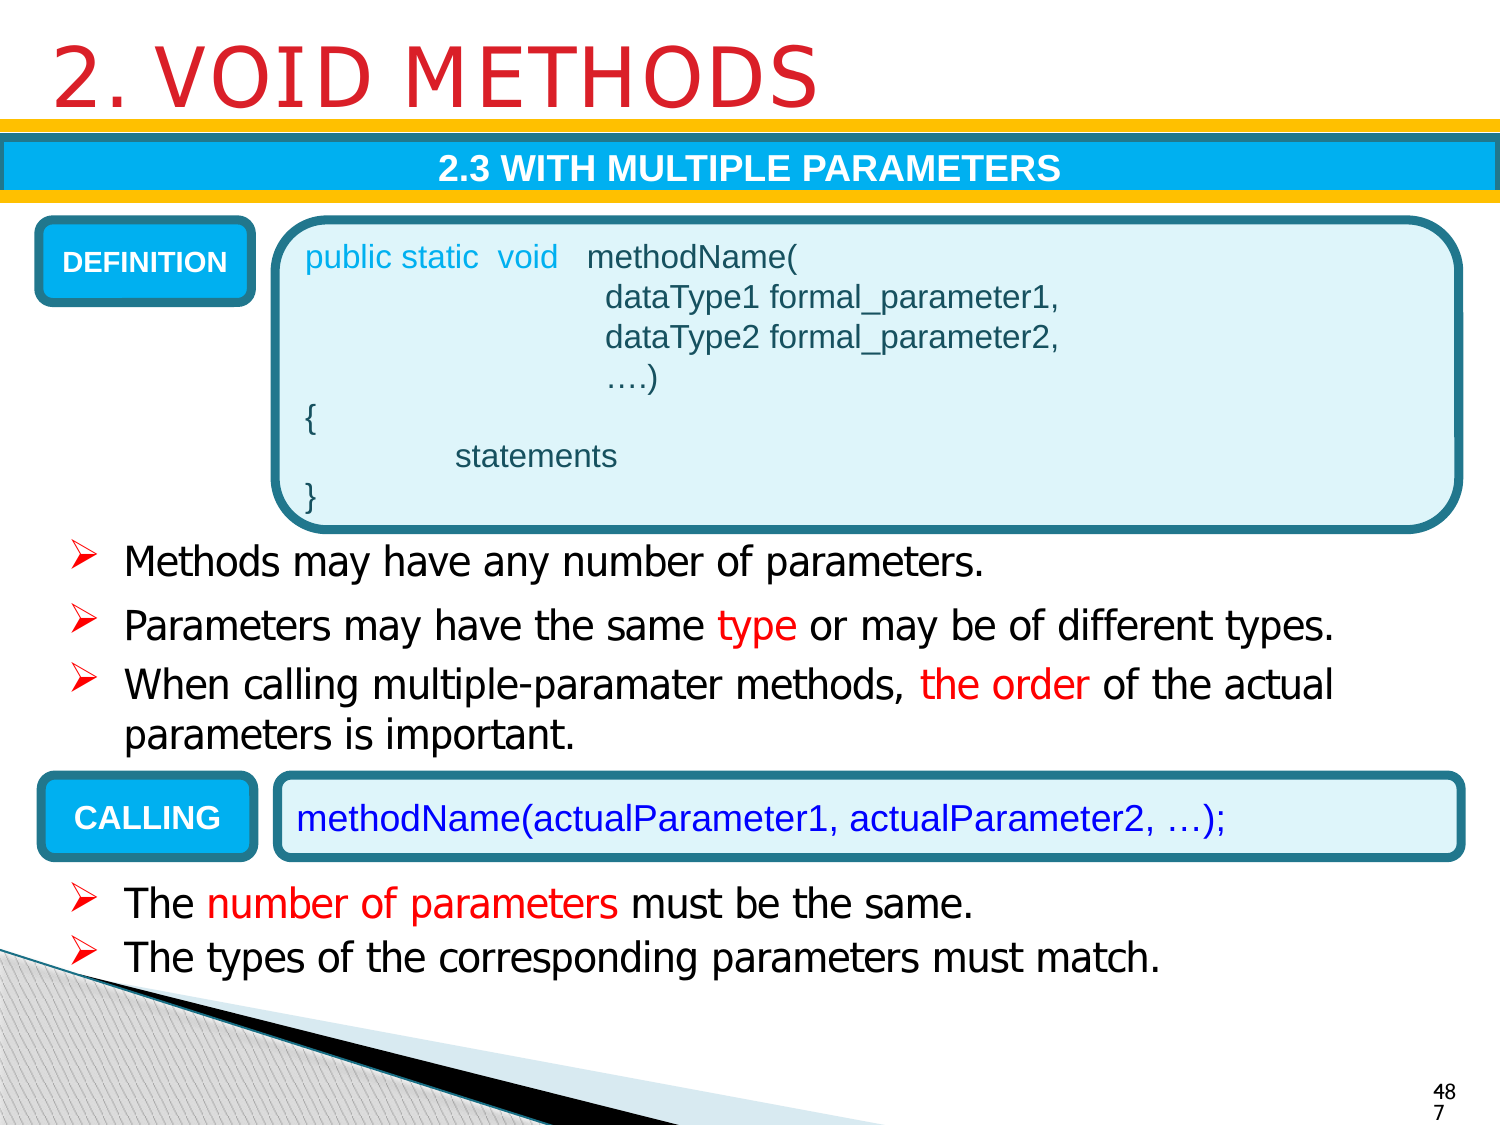

# 2. VOID METHODS
2.3 WITH MULTIPLE PARAMETERS
public static  void   methodName(
		dataType1 formal_parameter1,
		dataType2 formal_parameter2,
		….)
{
	statements
}
DEFINITION
Methods may have any number of parameters.
Parameters may have the same type or may be of different types.
When calling multiple-paramater methods, the order of the actual parameters is important.
CALLING
methodName(actualParameter1, actualParameter2, …);
The number of parameters must be the same.
The types of the corresponding parameters must match.
487